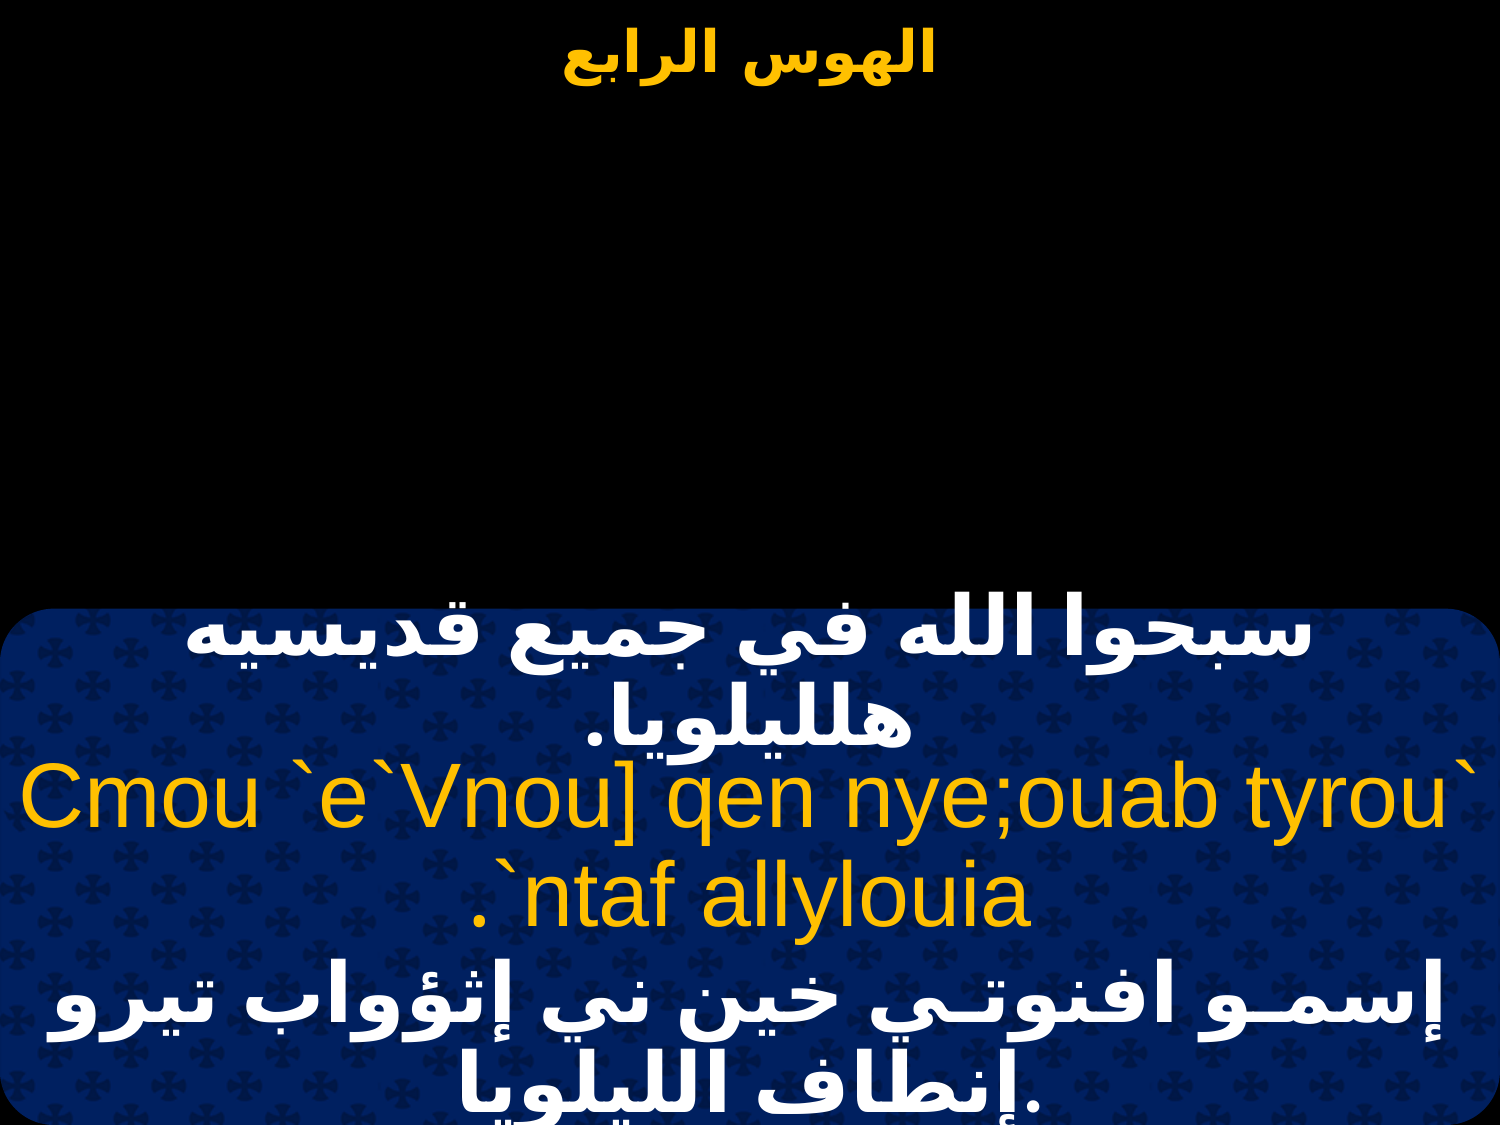

سبحوا الله في جميع قديسيه هلليلويا.
`Cmou `e`Vnou] qen nye;ouab tyrou `ntaf allylouia.
إسمـو افنوتـي خين ني إثؤواب تيرو إنطاف الليلويا.